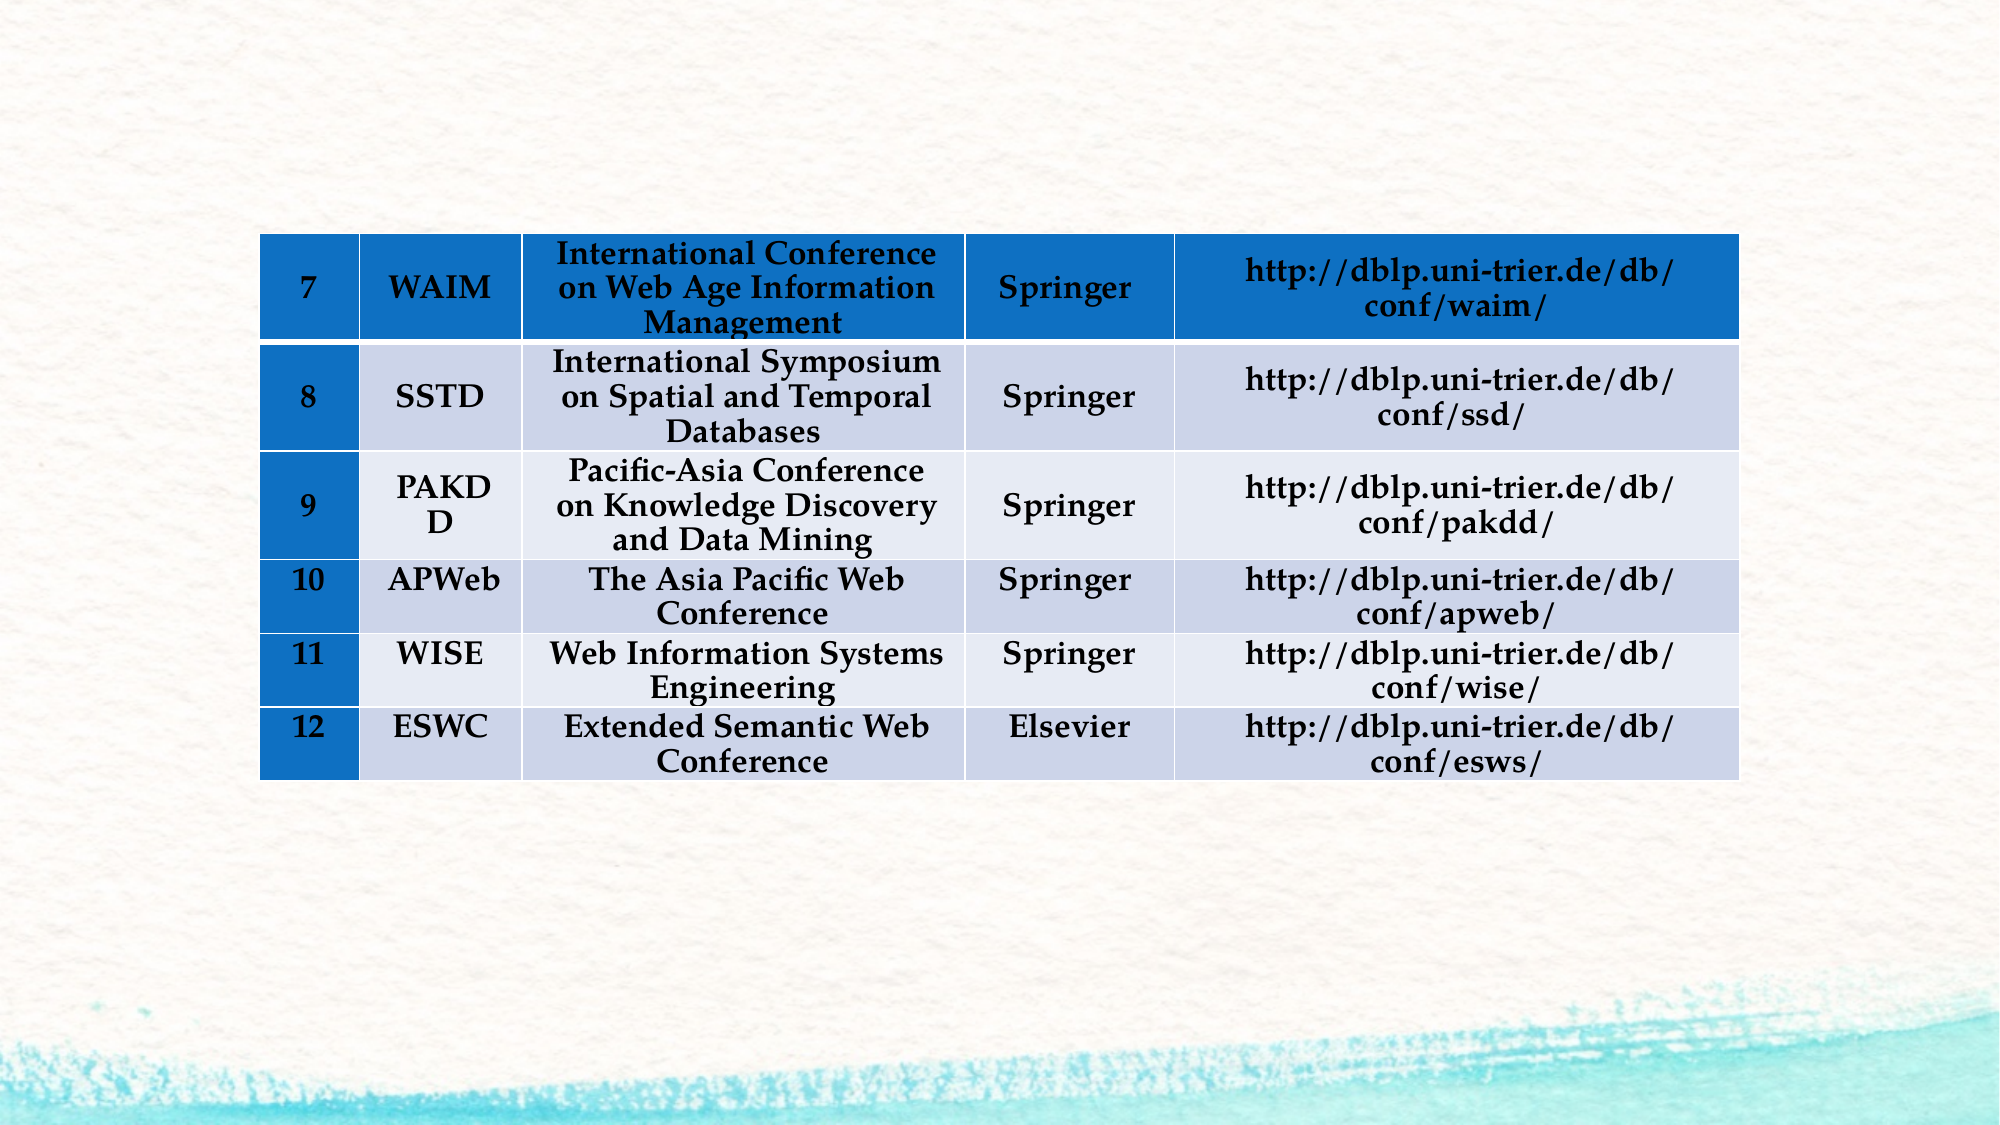

| 7 | WAIM | International Conference on Web Age Information Management | Springer | http://dblp.uni-trier.de/db/conf/waim/ |
| --- | --- | --- | --- | --- |
| 8 | SSTD | International Symposium on Spatial and Temporal Databases | Springer | http://dblp.uni-trier.de/db/conf/ssd/ |
| 9 | PAKDD | Pacific-Asia Conference on Knowledge Discovery and Data Mining | Springer | http://dblp.uni-trier.de/db/conf/pakdd/ |
| 10 | APWeb | The Asia Pacific Web Conference | Springer | http://dblp.uni-trier.de/db/conf/apweb/ |
| 11 | WISE | Web Information Systems Engineering | Springer | http://dblp.uni-trier.de/db/conf/wise/ |
| 12 | ESWC | Extended Semantic Web Conference | Elsevier | http://dblp.uni-trier.de/db/conf/esws/ |